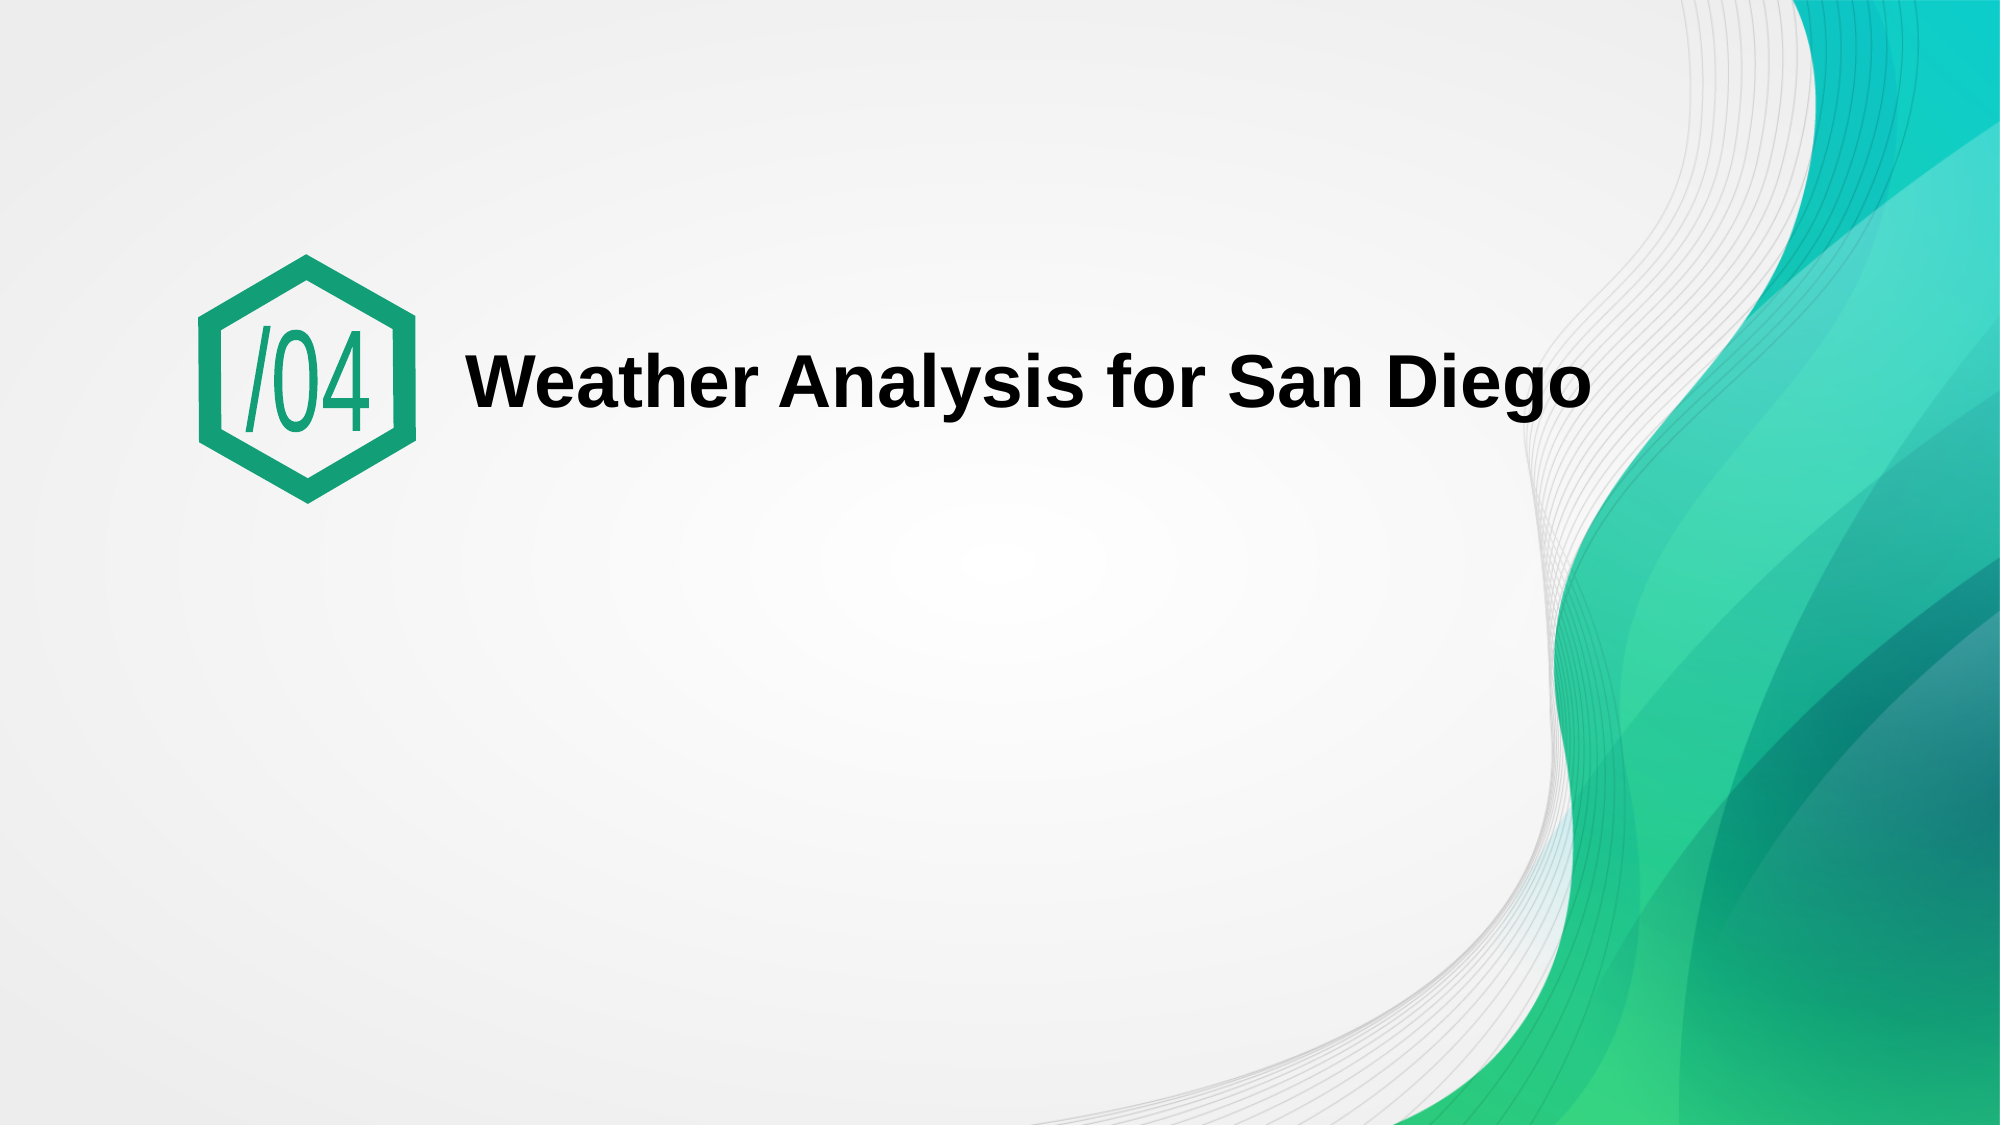

# Weather Analysis for San Diego
/04